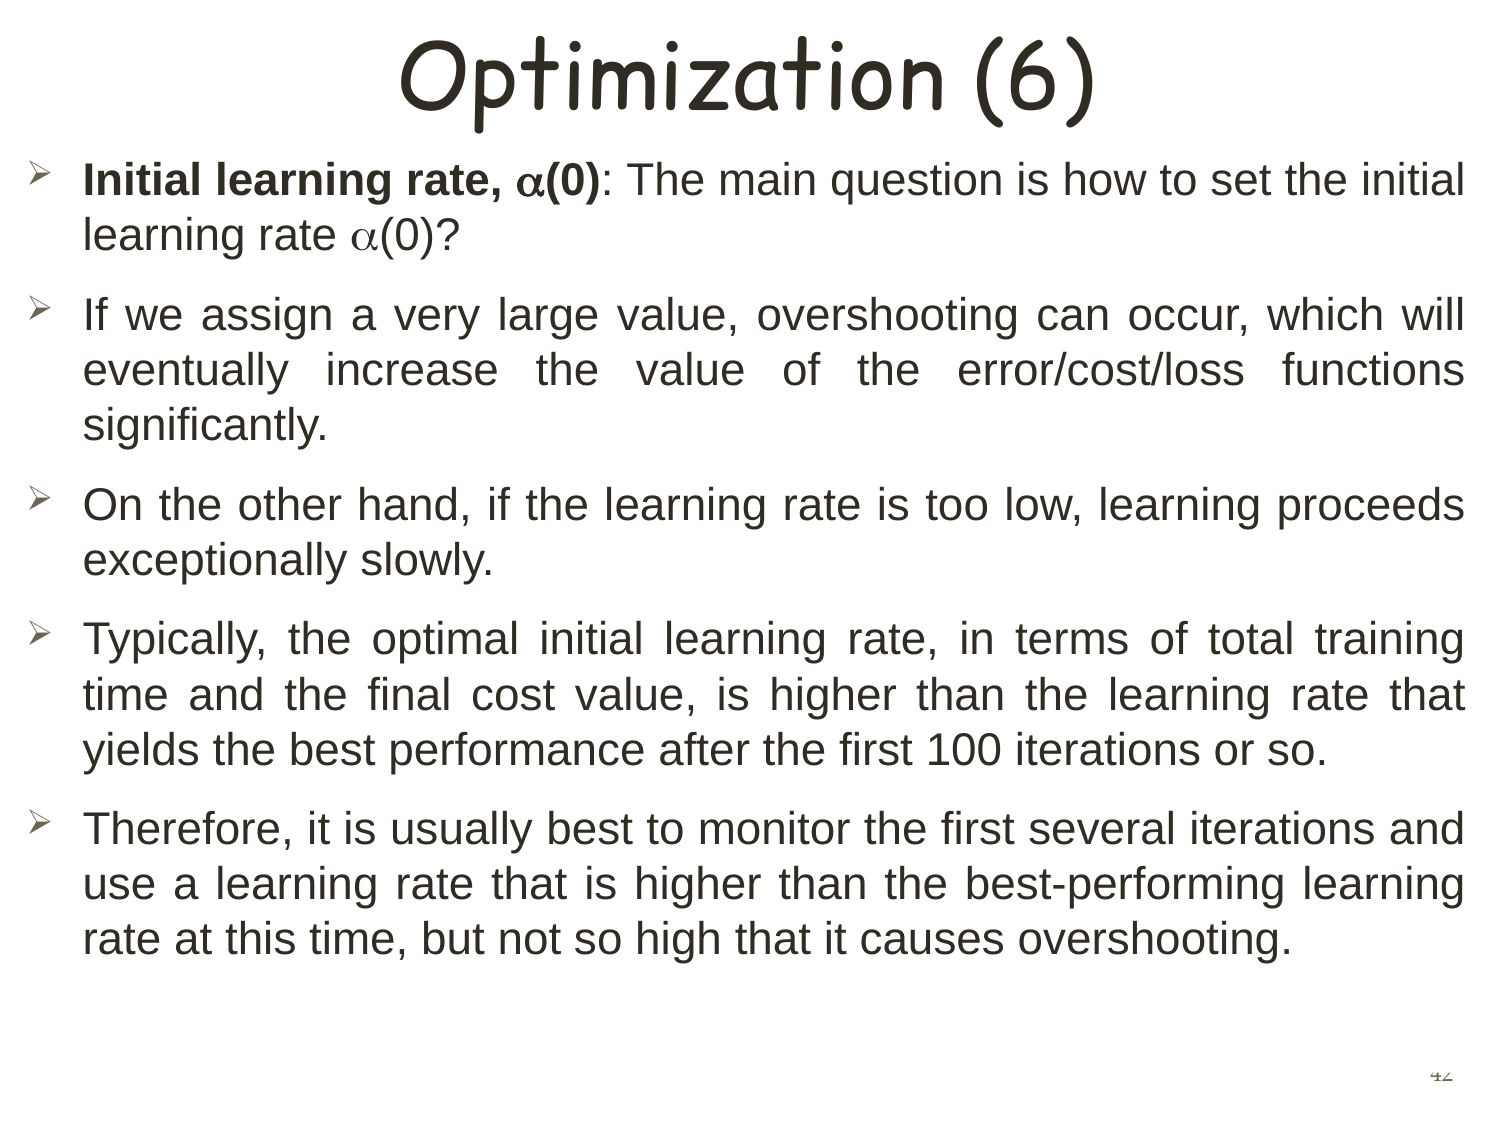

# Optimization (6)
Initial learning rate, α(0): The main question is how to set the initial learning rate α(0)?
If we assign a very large value, overshooting can occur, which will eventually increase the value of the error/cost/loss functions significantly.
On the other hand, if the learning rate is too low, learning proceeds exceptionally slowly.
Typically, the optimal initial learning rate, in terms of total training time and the final cost value, is higher than the learning rate that yields the best performance after the first 100 iterations or so.
Therefore, it is usually best to monitor the first several iterations and use a learning rate that is higher than the best-performing learning rate at this time, but not so high that it causes overshooting.

42